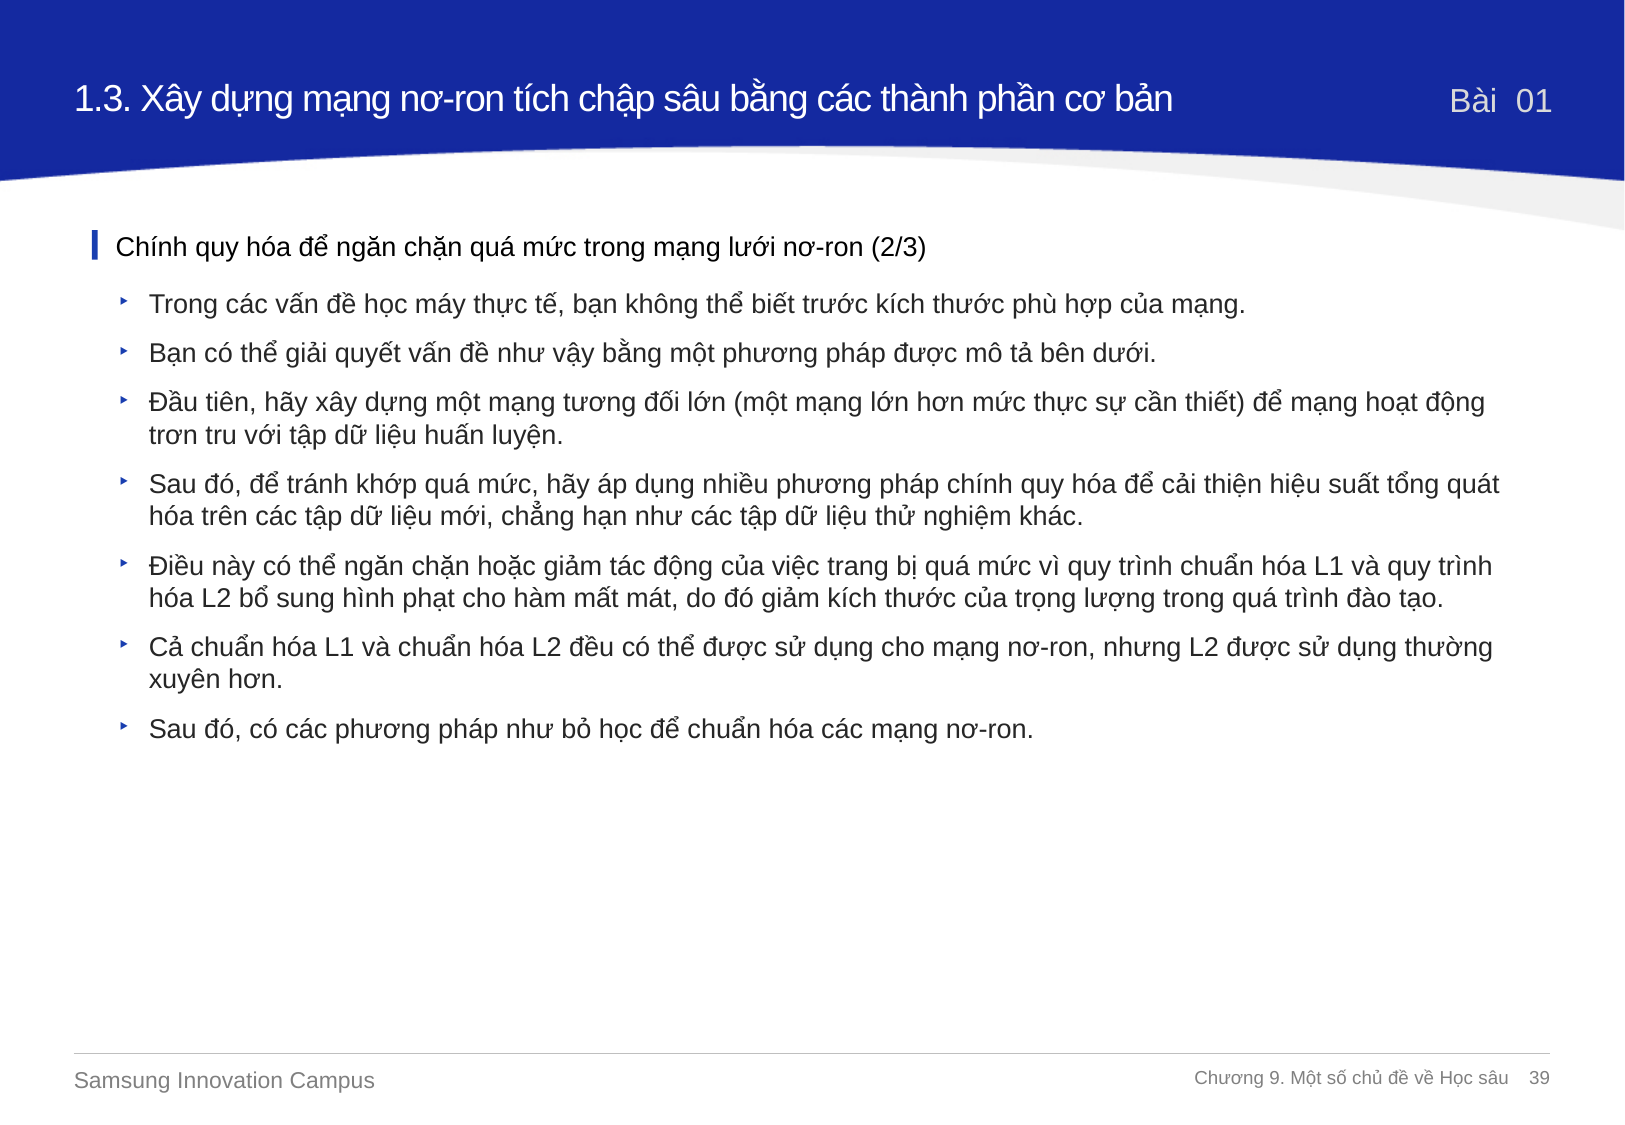

1.3. Xây dựng mạng nơ-ron tích chập sâu bằng các thành phần cơ bản
Bài  01
Chính quy hóa để ngăn chặn quá mức trong mạng lưới nơ-ron (2/3)

Trong các vấn đề học máy thực tế, bạn không thể biết trước kích thước phù hợp của mạng.
Bạn có thể giải quyết vấn đề như vậy bằng một phương pháp được mô tả bên dưới.
Đầu tiên, hãy xây dựng một mạng tương đối lớn (một mạng lớn hơn mức thực sự cần thiết) để mạng hoạt động trơn tru với tập dữ liệu huấn luyện.
Sau đó, để tránh khớp quá mức, hãy áp dụng nhiều phương pháp chính quy hóa để cải thiện hiệu suất tổng quát hóa trên các tập dữ liệu mới, chẳng hạn như các tập dữ liệu thử nghiệm khác.
Điều này có thể ngăn chặn hoặc giảm tác động của việc trang bị quá mức vì quy trình chuẩn hóa L1 và quy trình hóa L2 bổ sung hình phạt cho hàm mất mát, do đó giảm kích thước của trọng lượng trong quá trình đào tạo.
Cả chuẩn hóa L1 và chuẩn hóa L2 đều có thể được sử dụng cho mạng nơ-ron, nhưng L2 được sử dụng thường xuyên hơn.
Sau đó, có các phương pháp như bỏ học để chuẩn hóa các mạng nơ-ron.